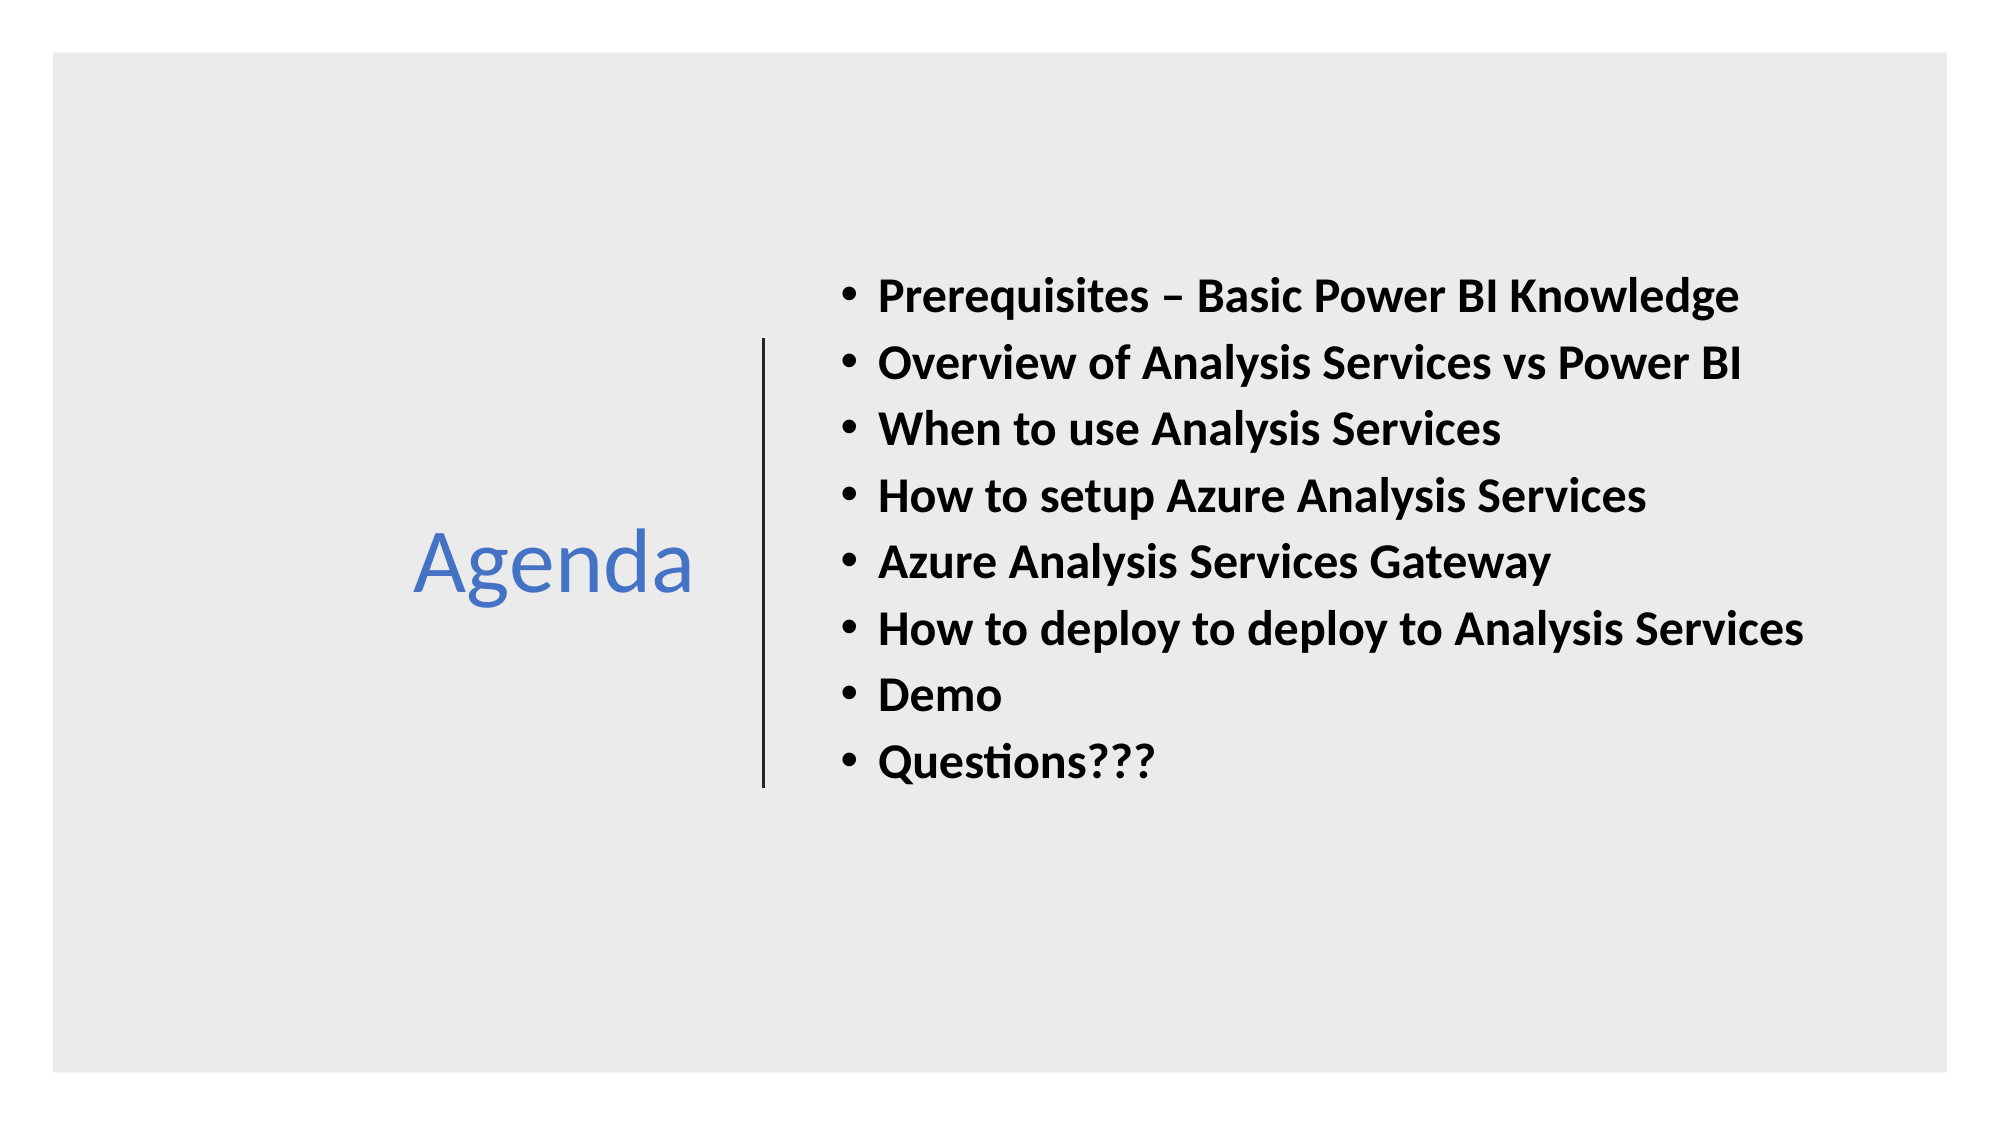

# Agenda
Prerequisites – Basic Power BI Knowledge
Overview of Analysis Services vs Power BI
When to use Analysis Services
How to setup Azure Analysis Services
Azure Analysis Services Gateway
How to deploy to deploy to Analysis Services
Demo
Questions???